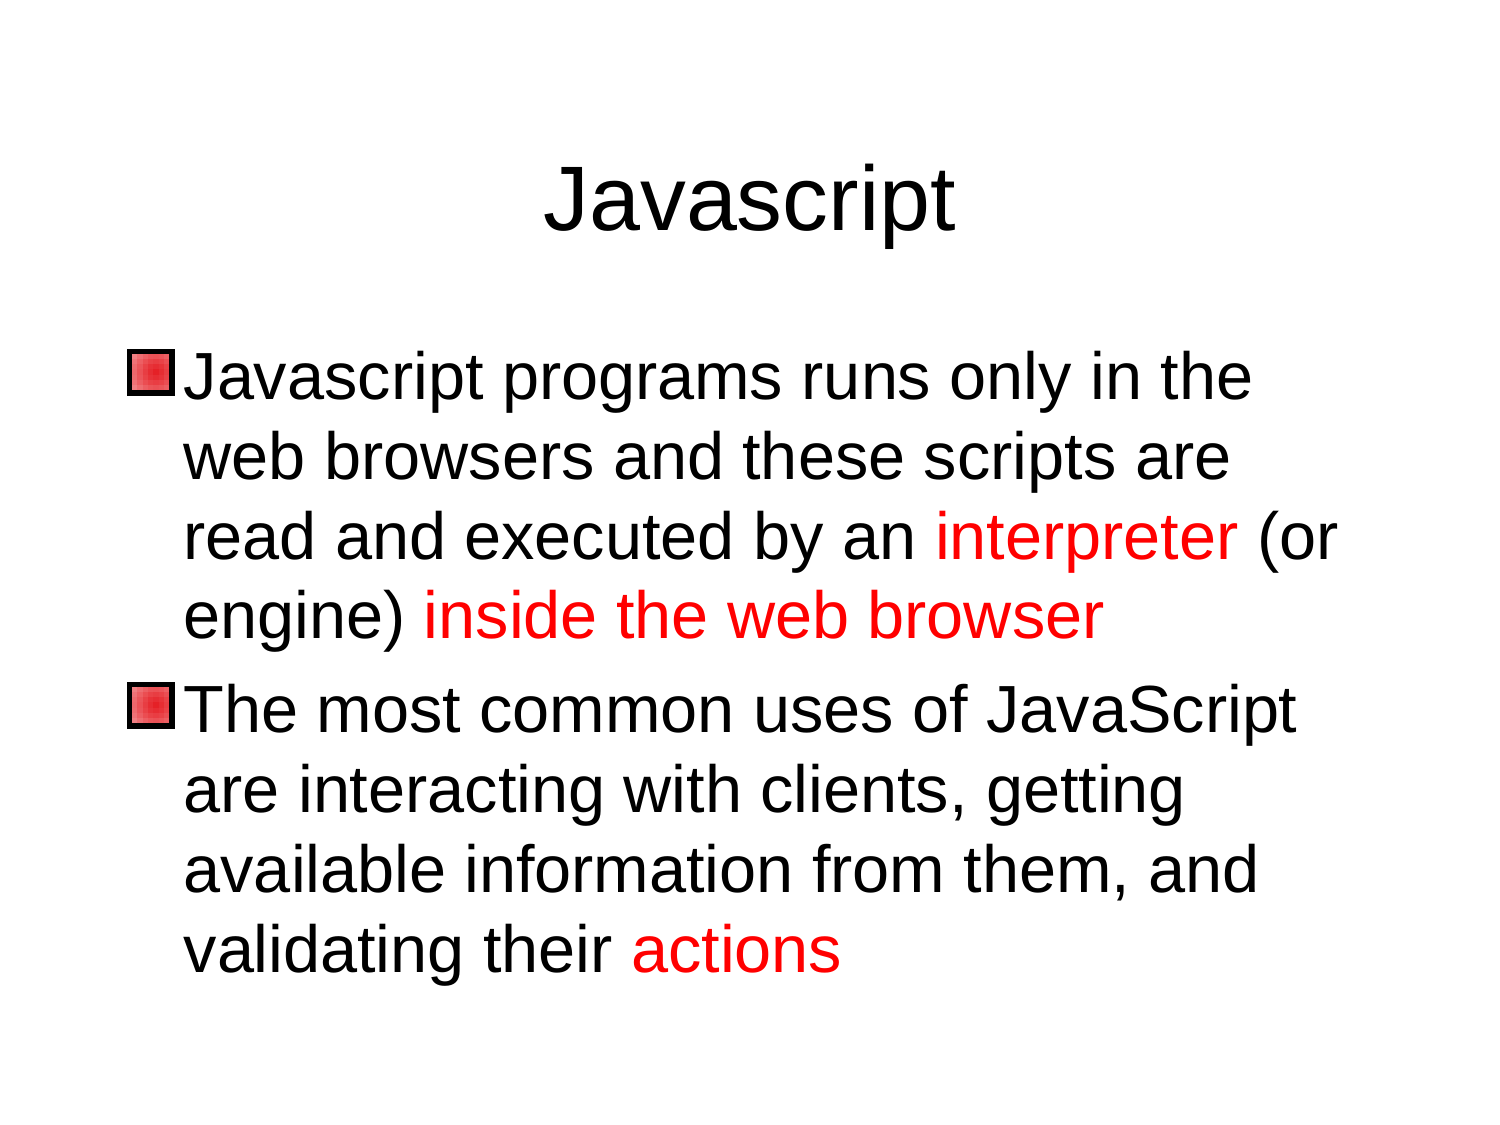

Javascript
Javascript programs runs only in the web browsers and these scripts are read and executed by an interpreter (or engine) inside the web browser
The most common uses of JavaScript are interacting with clients, getting available information from them, and validating their actions